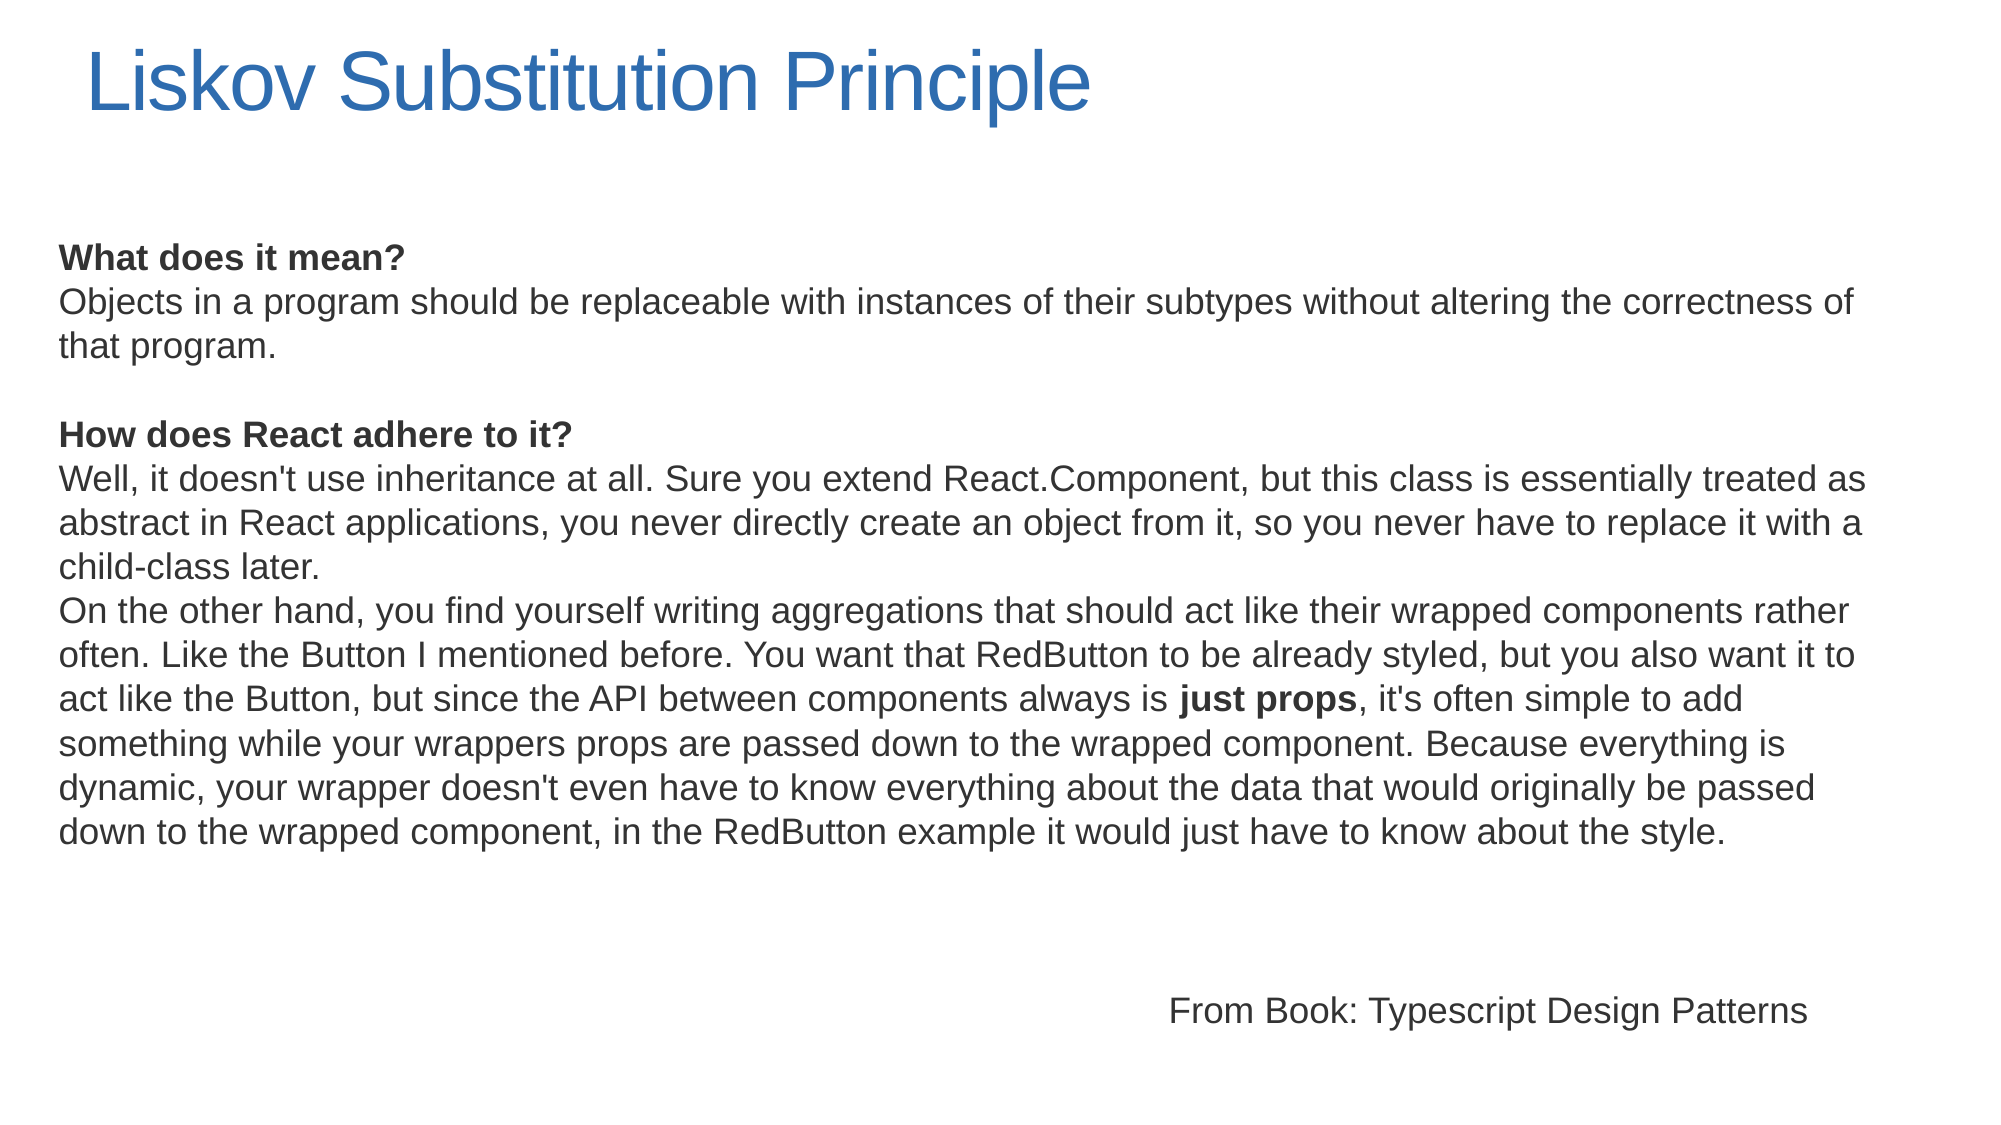

# Liskov Substitution Principle
What does it mean?
Objects in a program should be replaceable with instances of their subtypes without altering the correctness of that program.

How does React adhere to it?
Well, it doesn't use inheritance at all. Sure you extend React.Component, but this class is essentially treated as abstract in React applications, you never directly create an object from it, so you never have to replace it with a child-class later.
On the other hand, you find yourself writing aggregations that should act like their wrapped components rather often. Like the Button I mentioned before. You want that RedButton to be already styled, but you also want it to act like the Button, but since the API between components always is just props, it's often simple to add something while your wrappers props are passed down to the wrapped component. Because everything is dynamic, your wrapper doesn't even have to know everything about the data that would originally be passed down to the wrapped component, in the RedButton example it would just have to know about the style.
From Book: Typescript Design Patterns